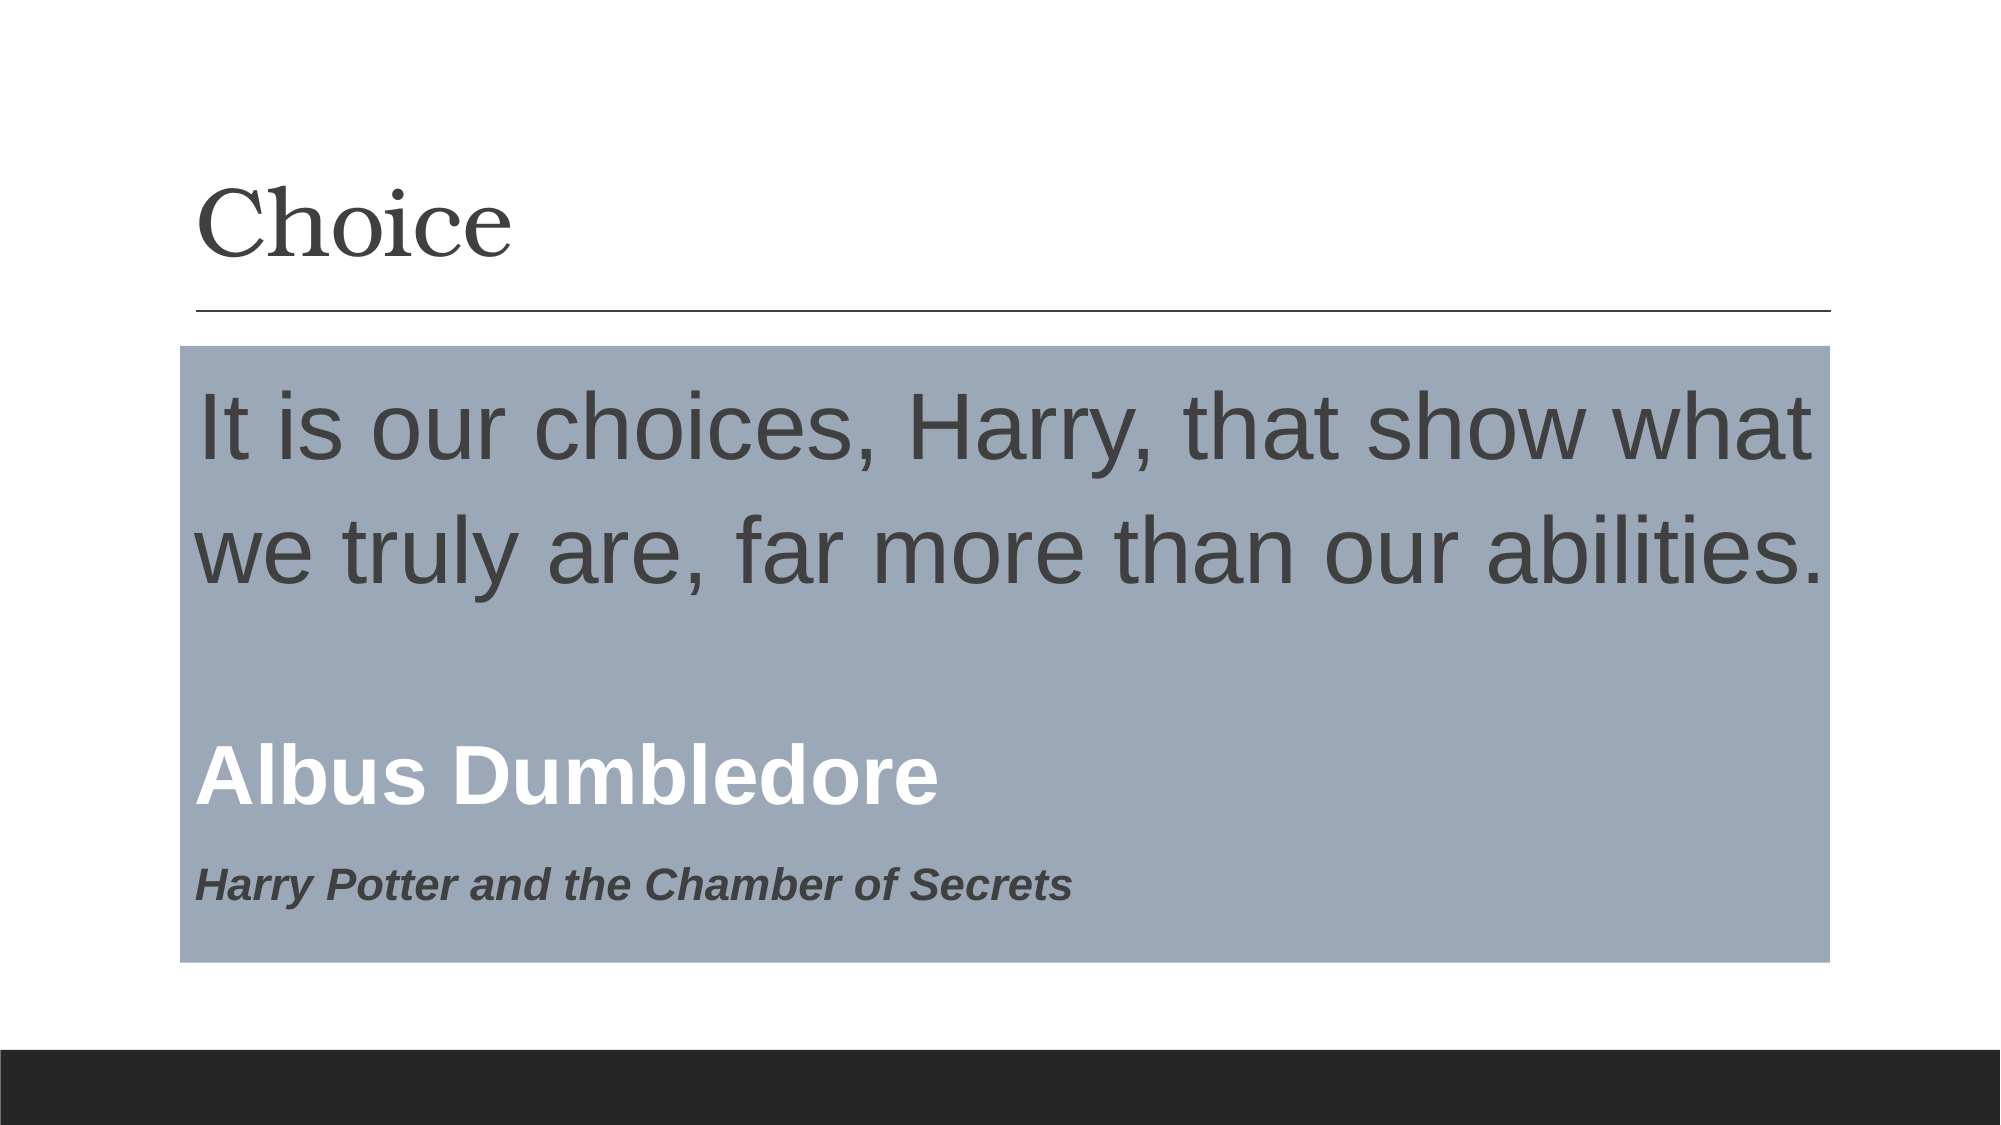

# Choice
It is our choices, Harry, that show what we truly are, far more than our abilities.

Albus Dumbledore
Harry Potter and the Chamber of Secrets